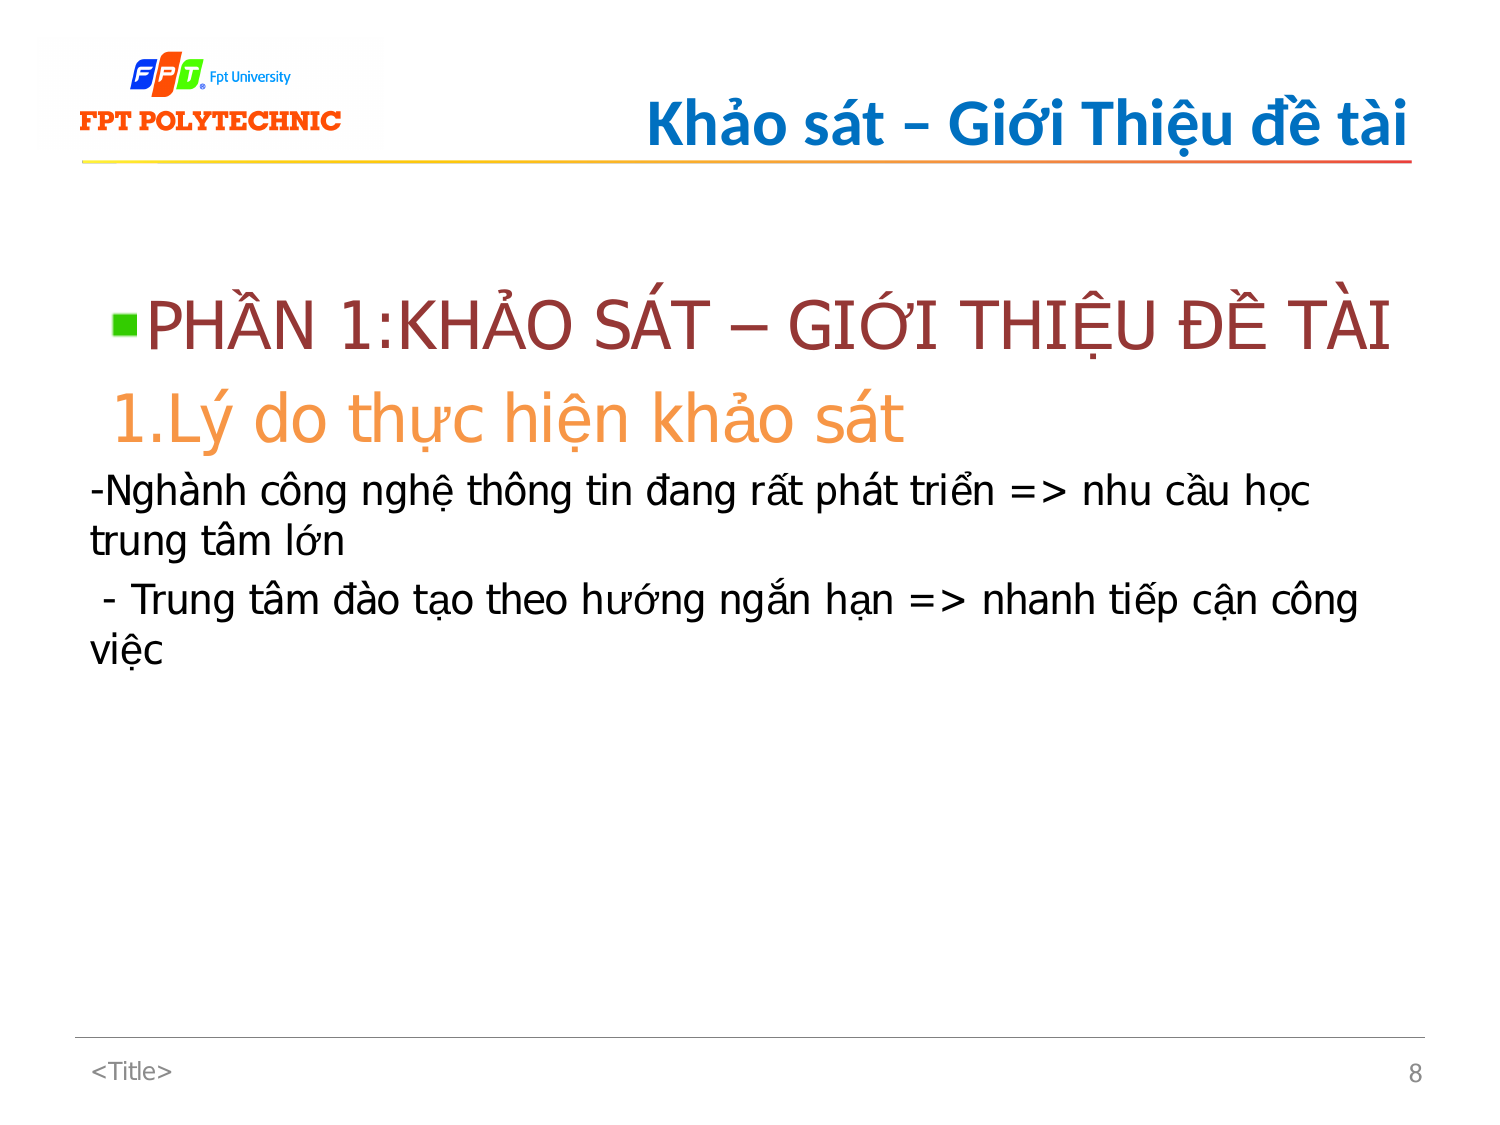

# Khảo sát – Giới Thiệu đề tài
PHẦN 1:KHẢO SÁT – GIỚI THIỆU ĐỀ TÀI
 1.Lý do thực hiện khảo sát
-Nghành công nghệ thông tin đang rất phát triển => nhu cầu học trung tâm lớn
 - Trung tâm đào tạo theo hướng ngắn hạn => nhanh tiếp cận công việc

<Title>
8